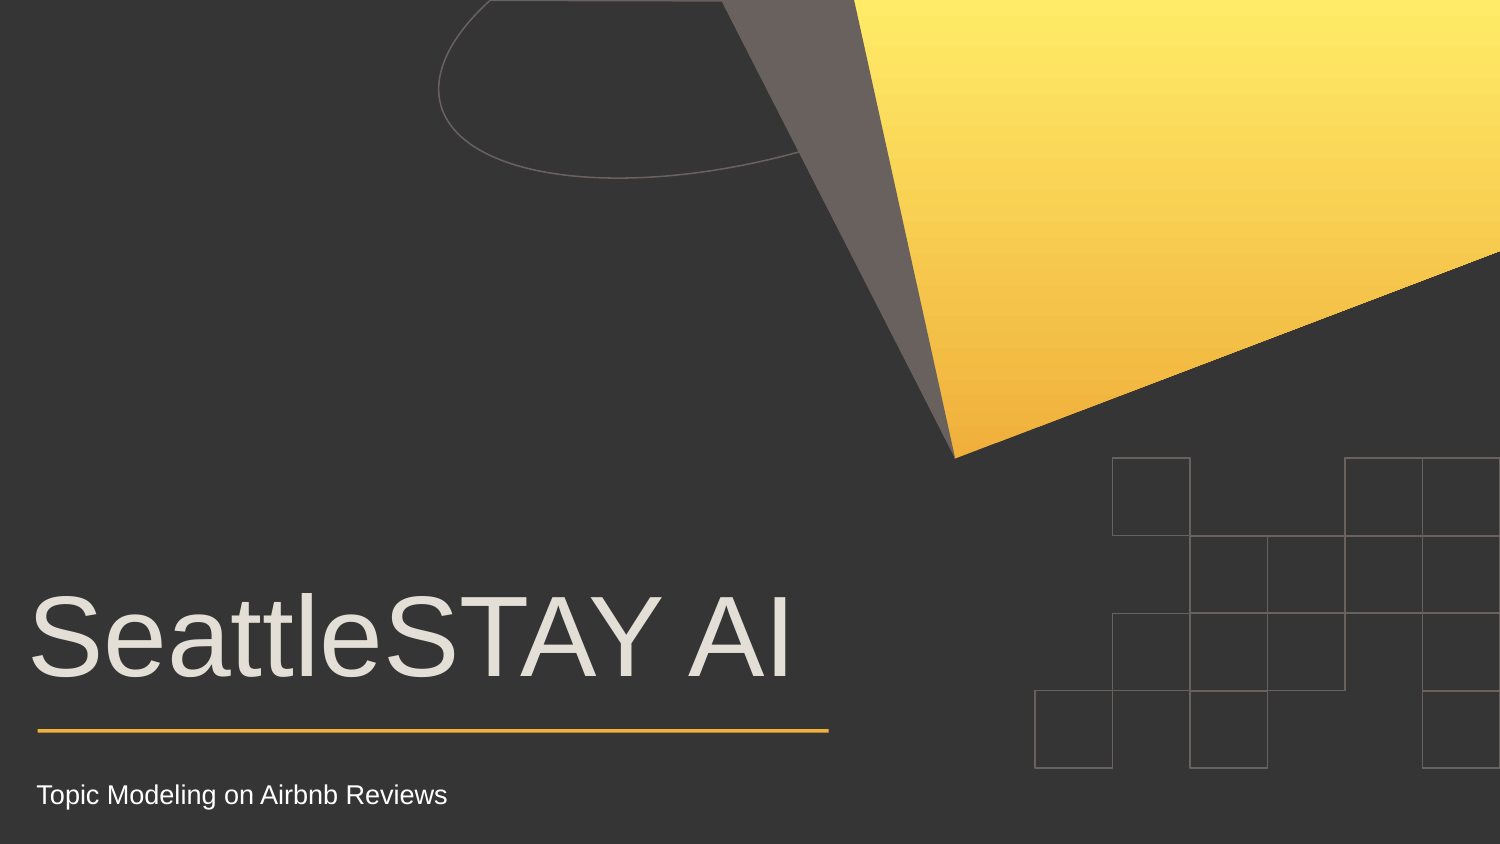

# SeattleSTAY AI
Topic Modeling on Airbnb Reviews